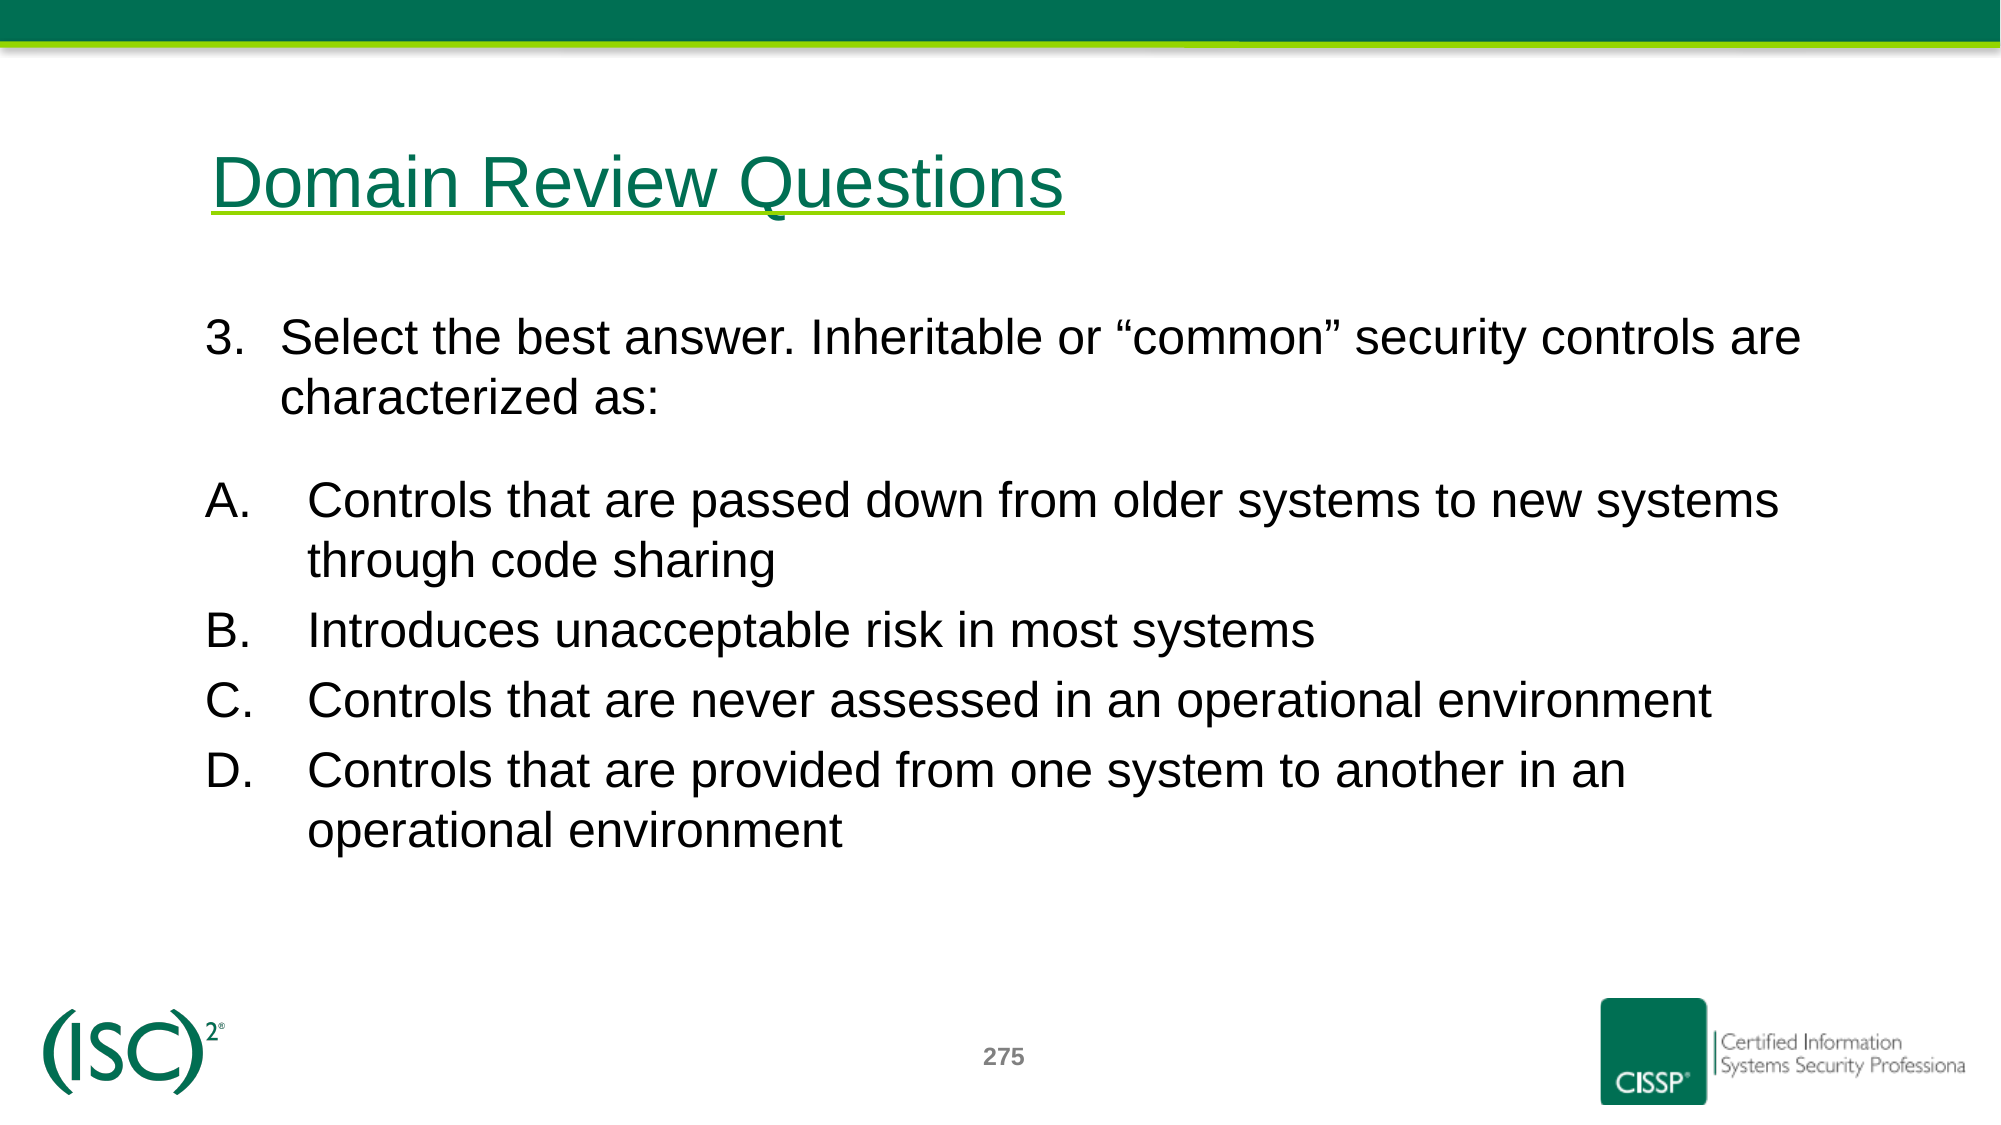

# Domain Review Questions
Select the best answer. Inheritable or “common” security controls are characterized as:
Controls that are passed down from older systems to new systems through code sharing
Introduces unacceptable risk in most systems
Controls that are never assessed in an operational environment
Controls that are provided from one system to another in an operational environment